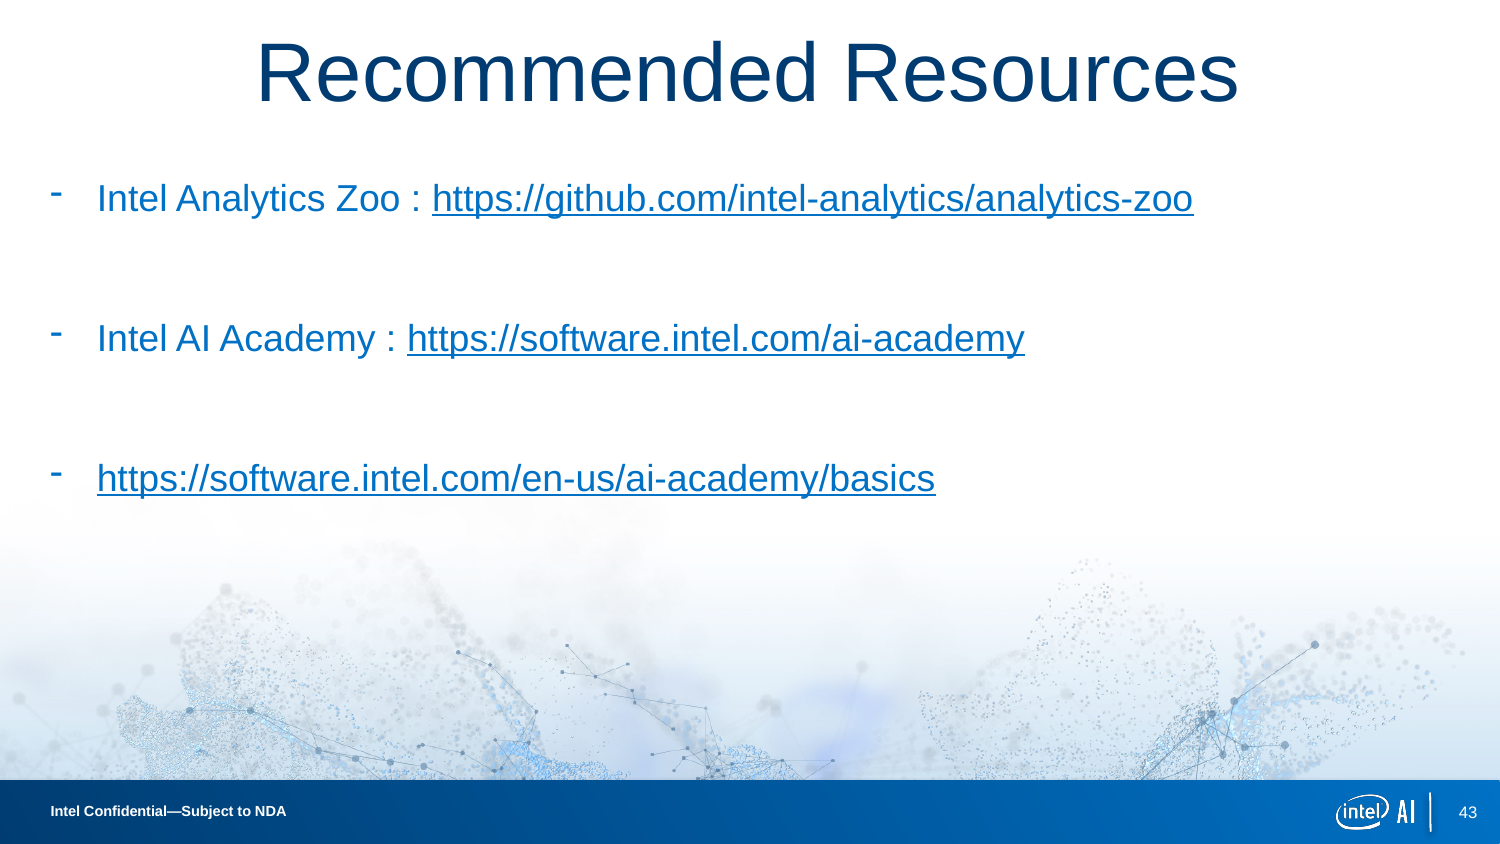

# Recommended Resources
Intel Analytics Zoo : https://github.com/intel-analytics/analytics-zoo

Intel AI Academy : https://software.intel.com/ai-academy

https://software.intel.com/en-us/ai-academy/basics